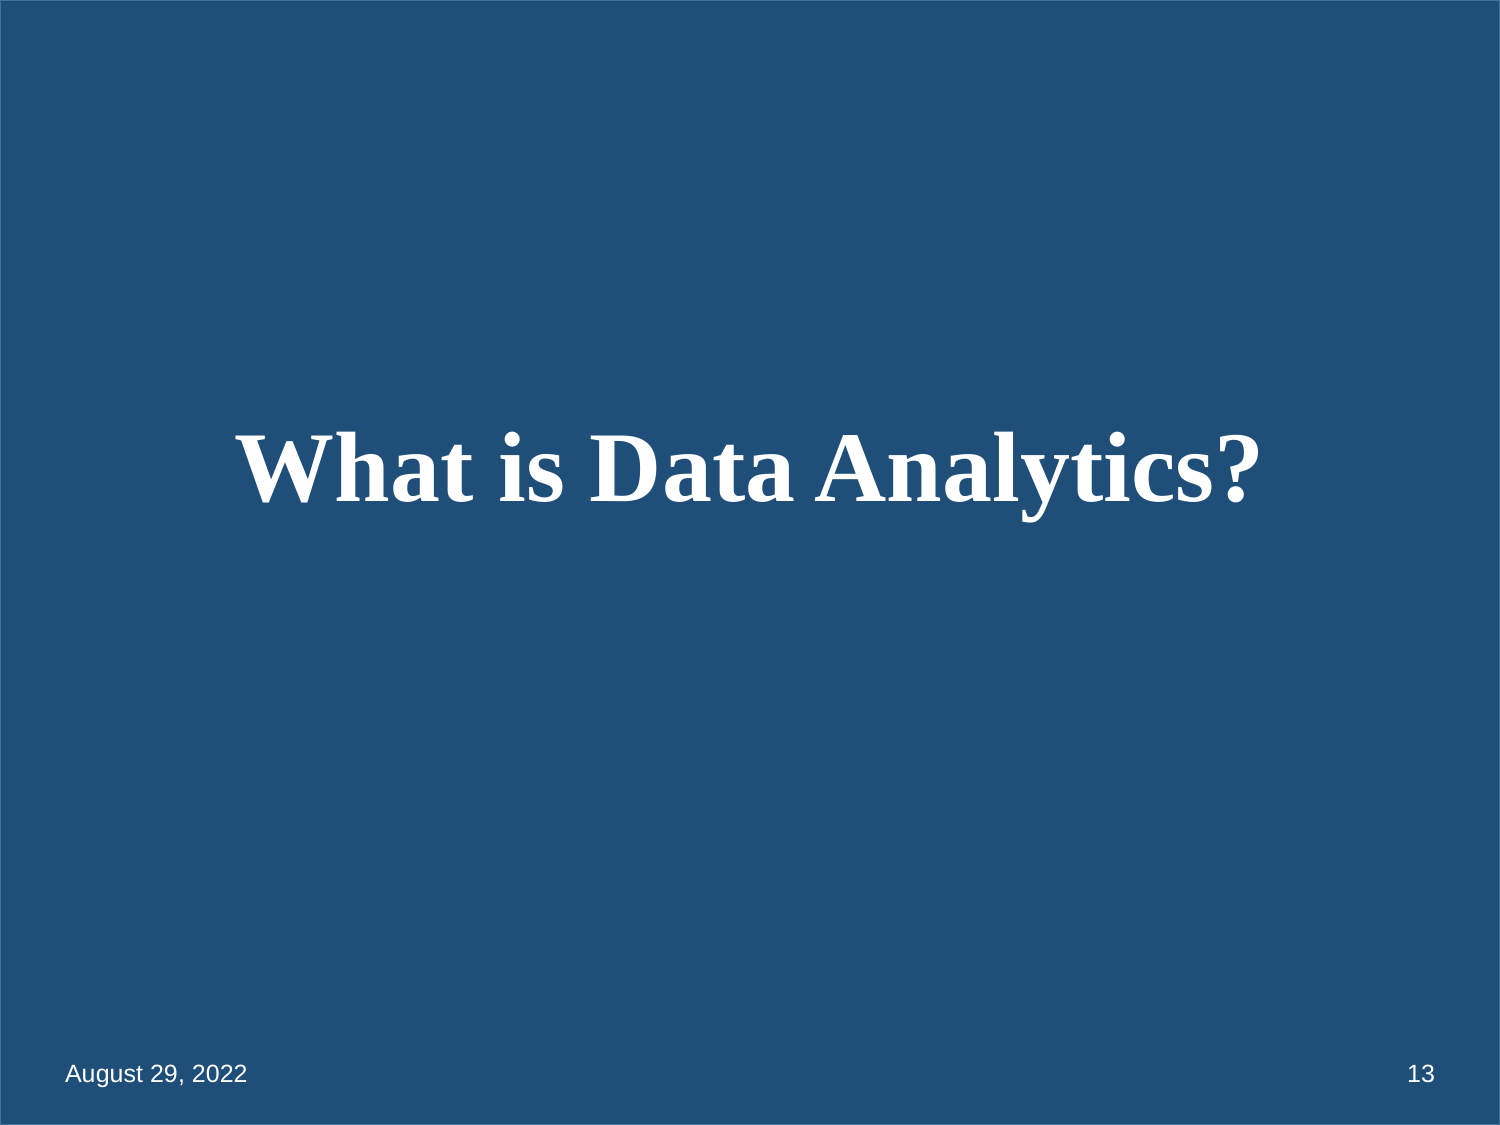

# What is Data Analytics?
13
August 29, 2022